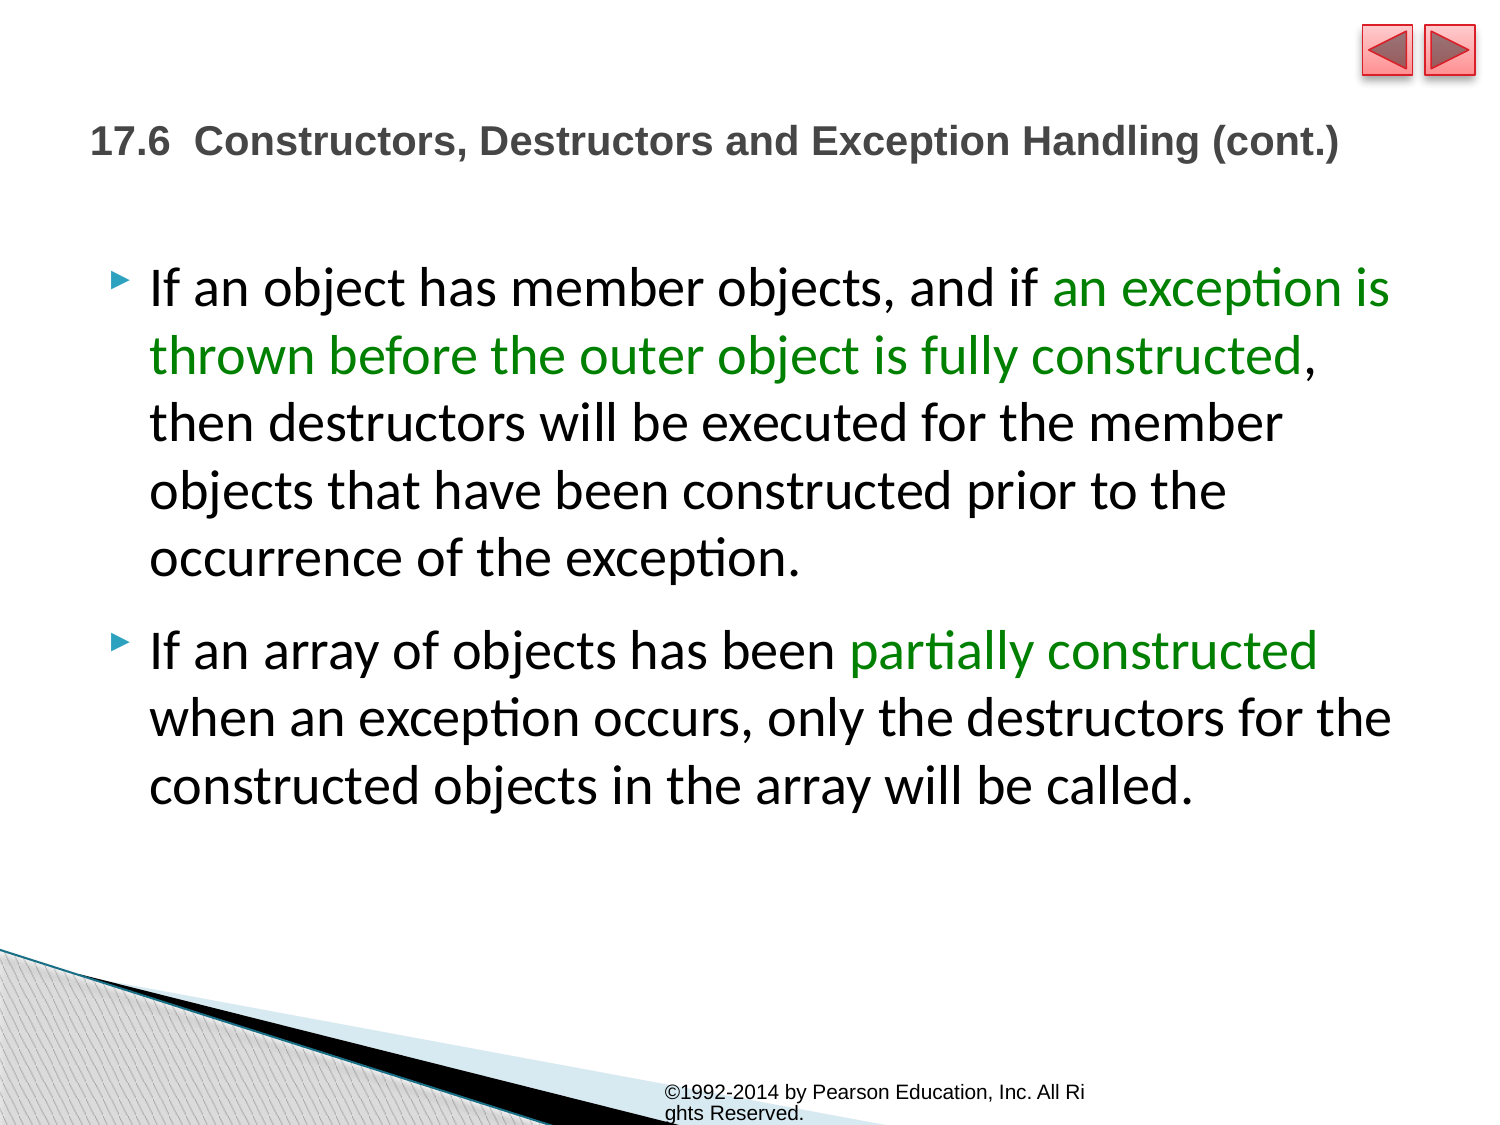

# 17.6  Constructors, Destructors and Exception Handling (cont.)
If an object has member objects, and if an exception is thrown before the outer object is fully constructed, then destructors will be executed for the member objects that have been constructed prior to the occurrence of the exception.
If an array of objects has been partially constructed when an exception occurs, only the destructors for the constructed objects in the array will be called.
©1992-2014 by Pearson Education, Inc. All Rights Reserved.